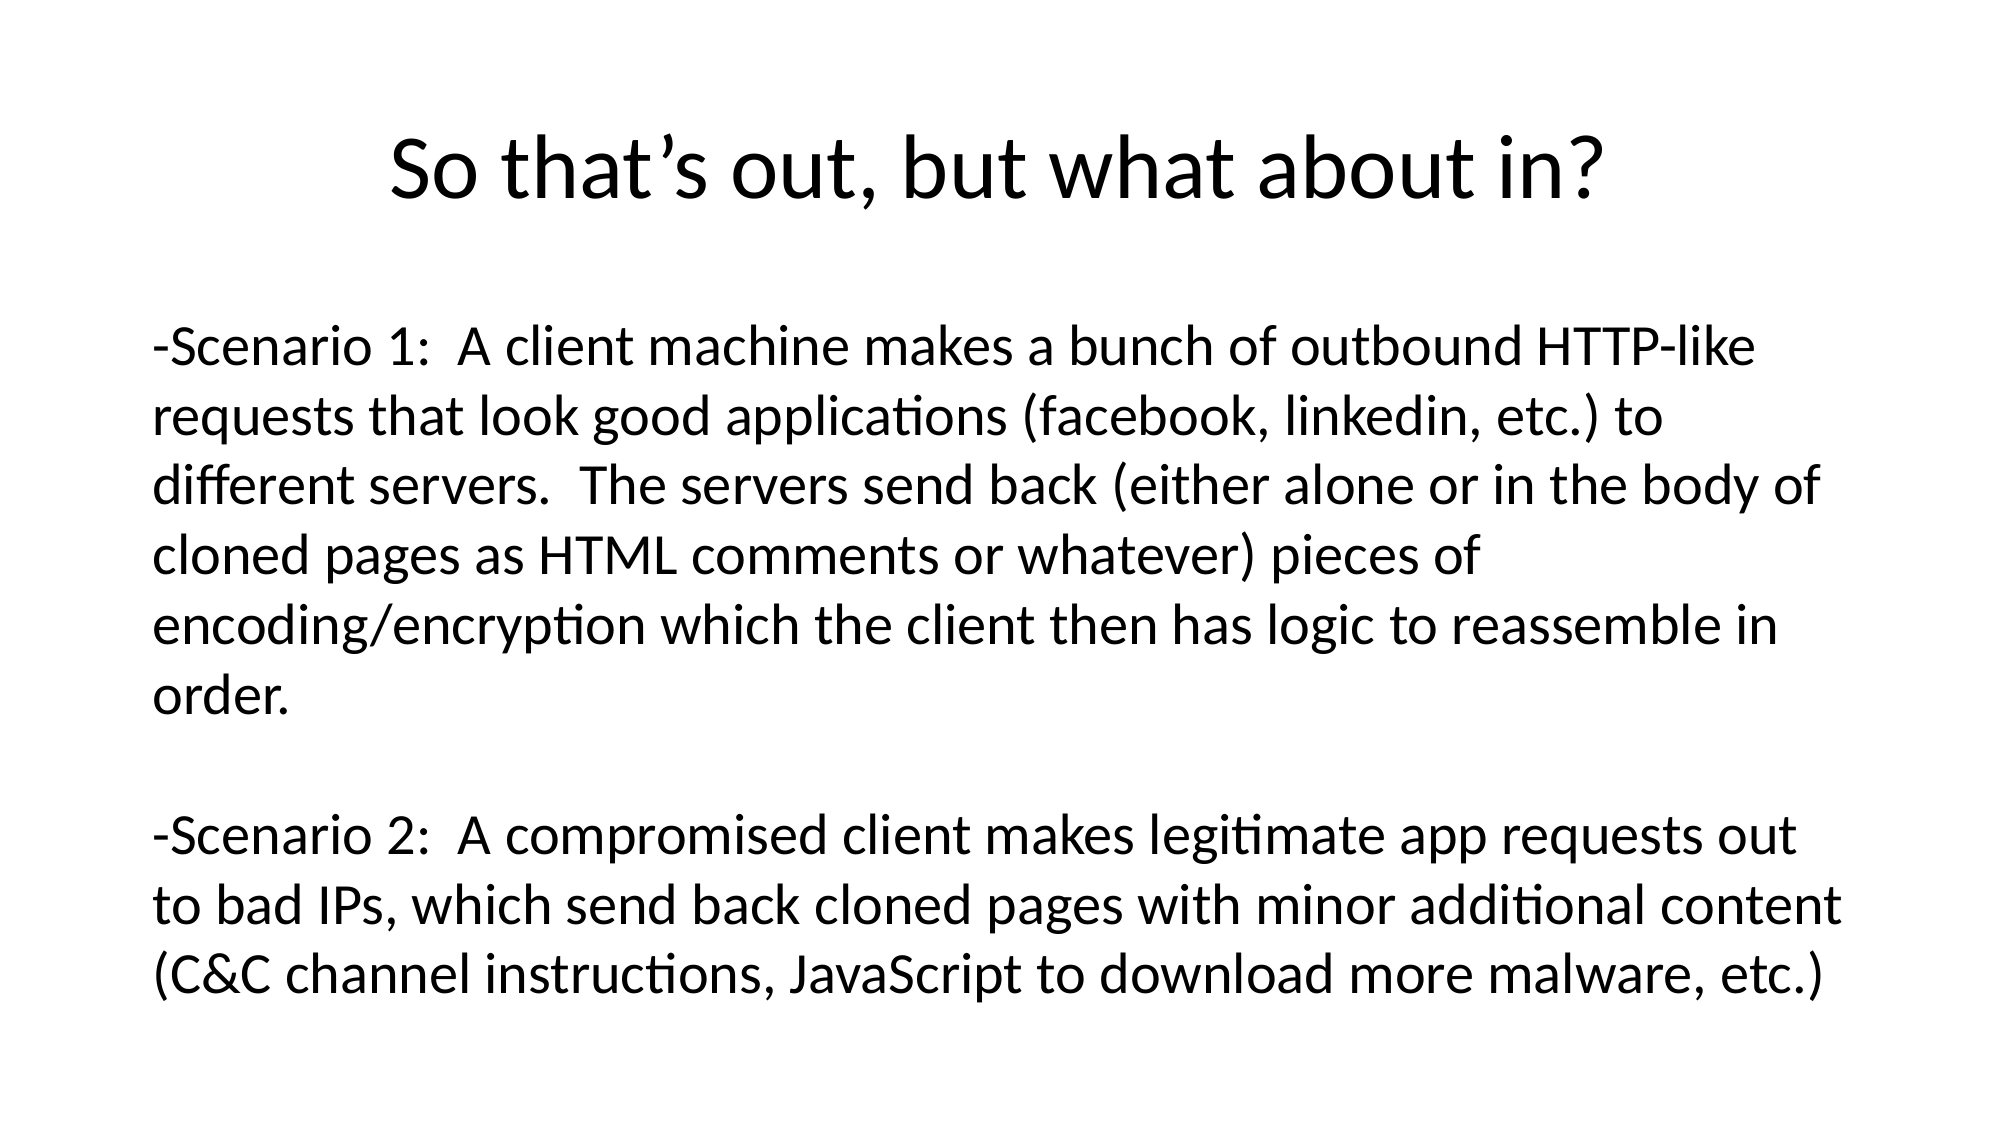

# So that’s out, but what about in?
-Scenario 1:  A client machine makes a bunch of outbound HTTP-like requests that look good applications (facebook, linkedin, etc.) to different servers.  The servers send back (either alone or in the body of cloned pages as HTML comments or whatever) pieces of encoding/encryption which the client then has logic to reassemble in order.

-Scenario 2:  A compromised client makes legitimate app requests out to bad IPs, which send back cloned pages with minor additional content (C&C channel instructions, JavaScript to download more malware, etc.)